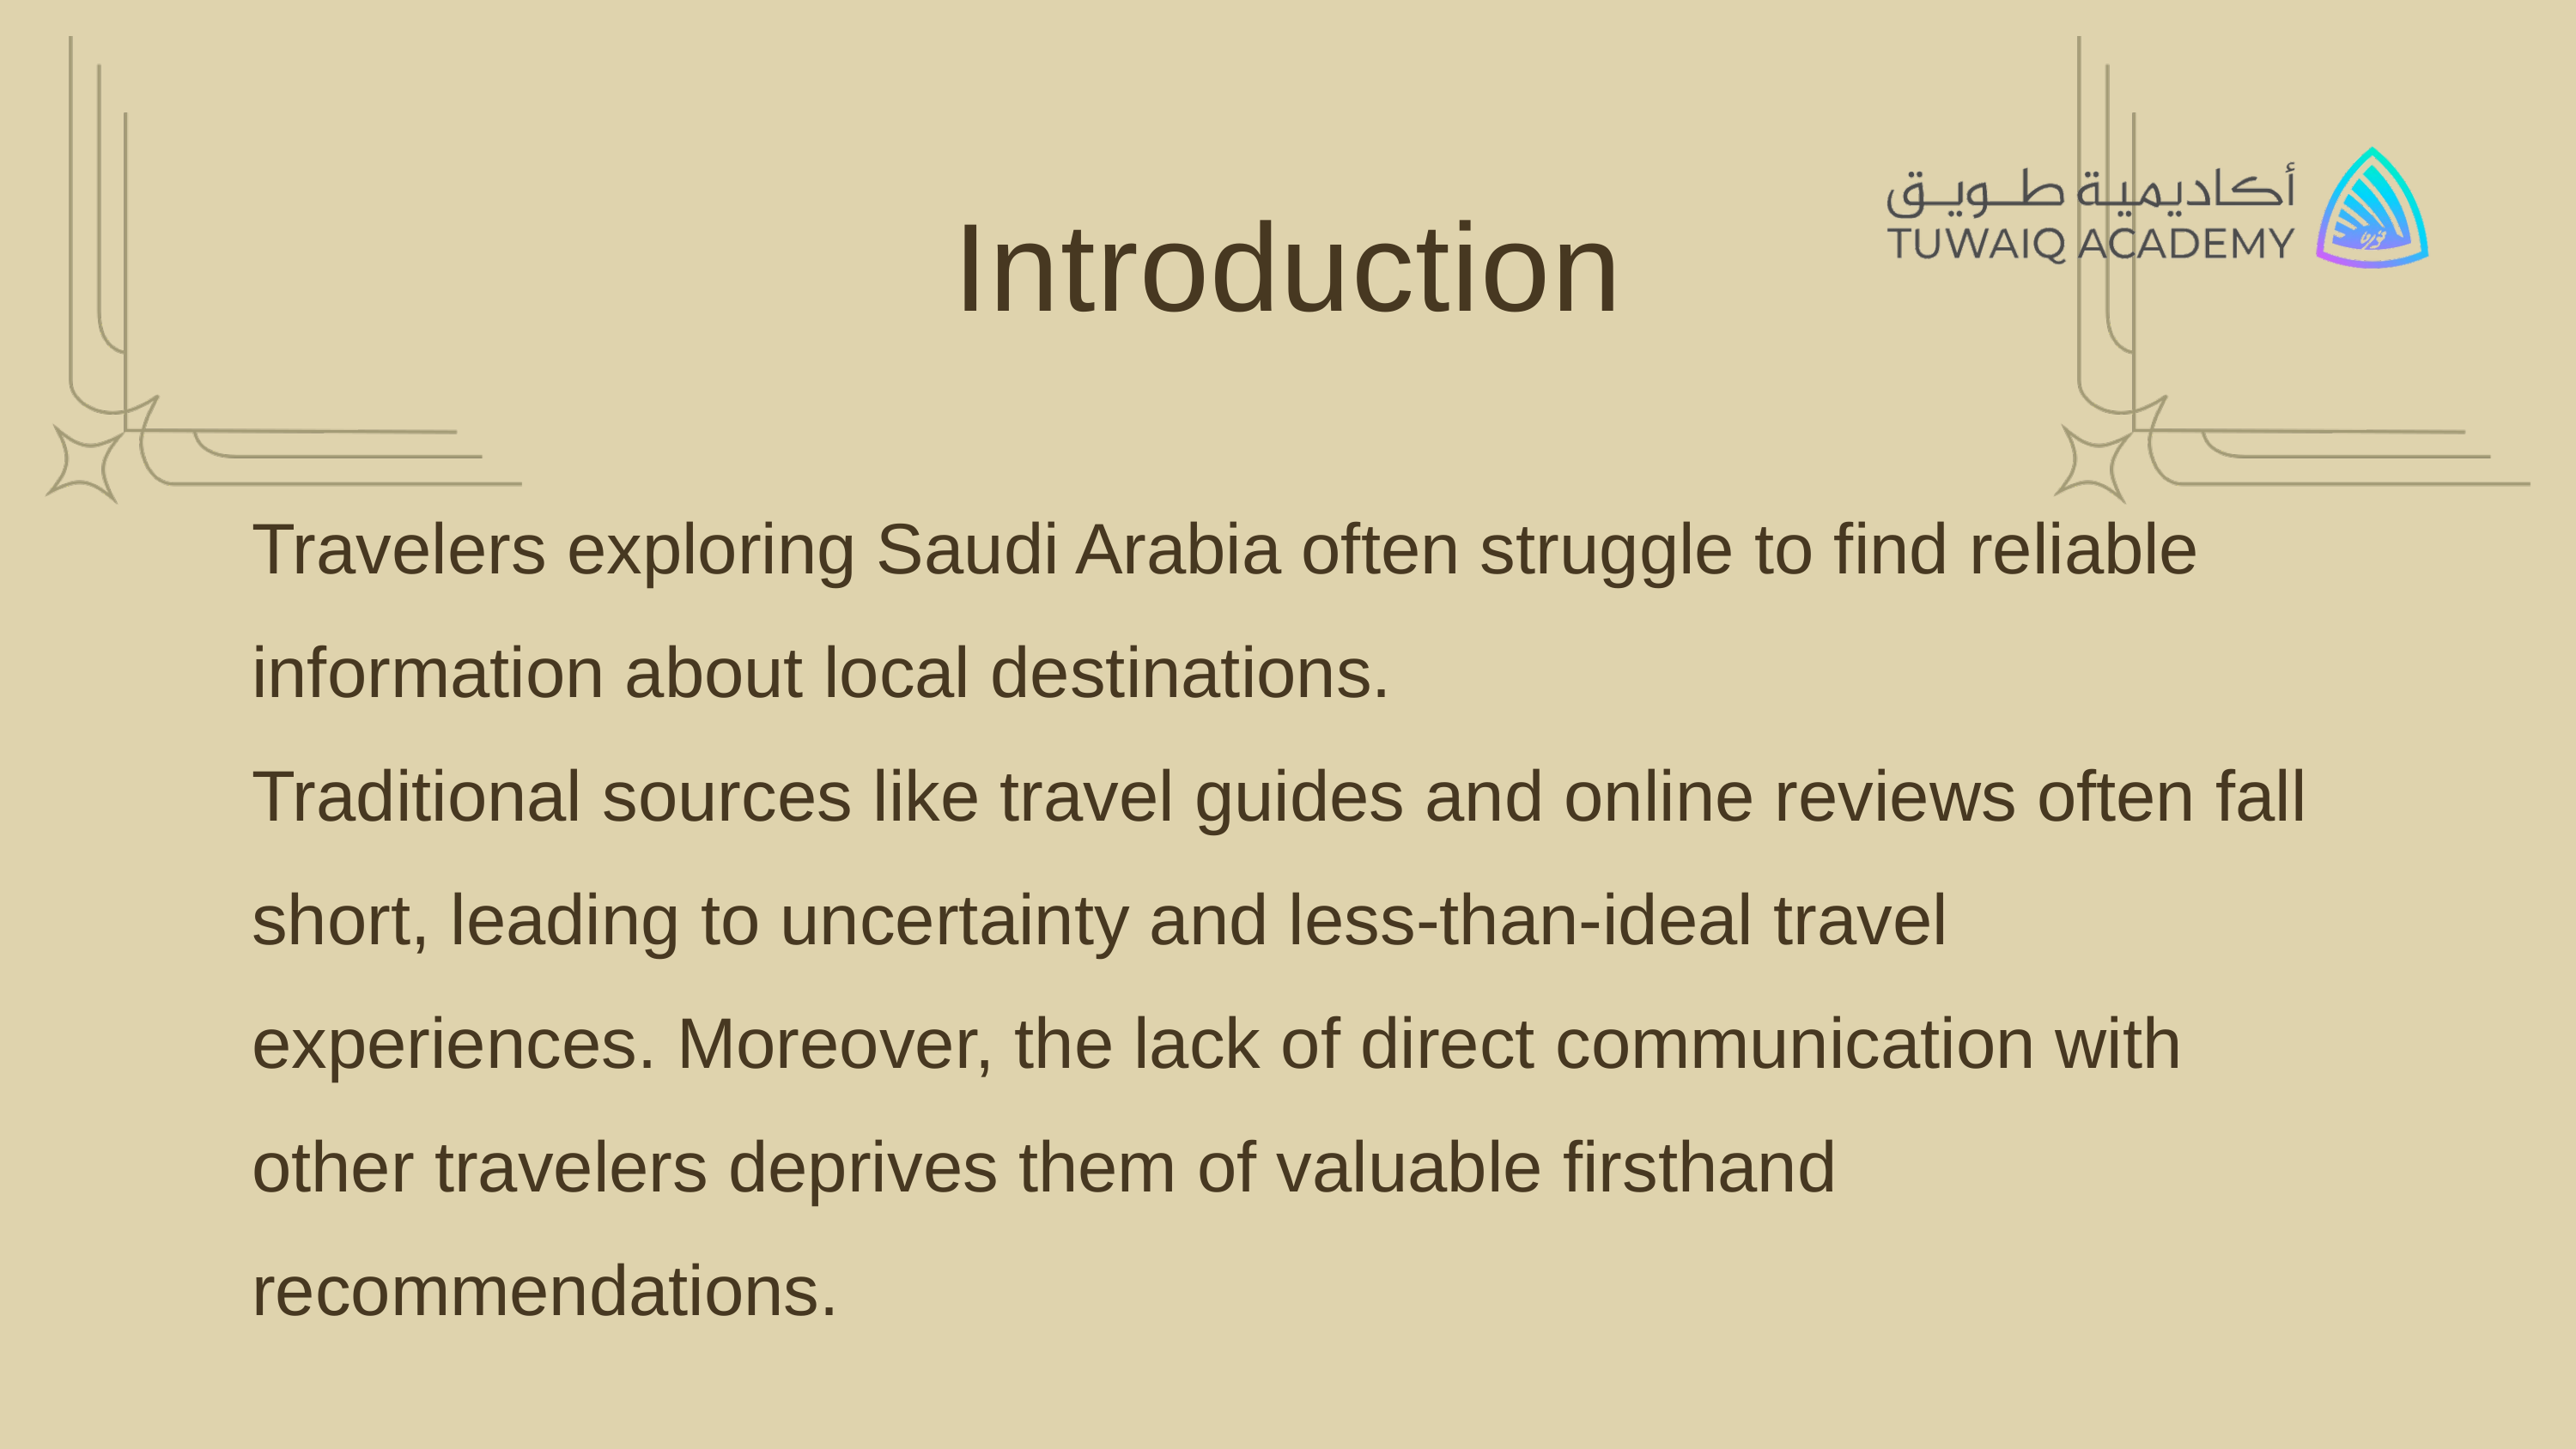

Introduction
Travelers exploring Saudi Arabia often struggle to find reliable information about local destinations.
Traditional sources like travel guides and online reviews often fall short, leading to uncertainty and less-than-ideal travel experiences. Moreover, the lack of direct communication with other travelers deprives them of valuable firsthand recommendations.